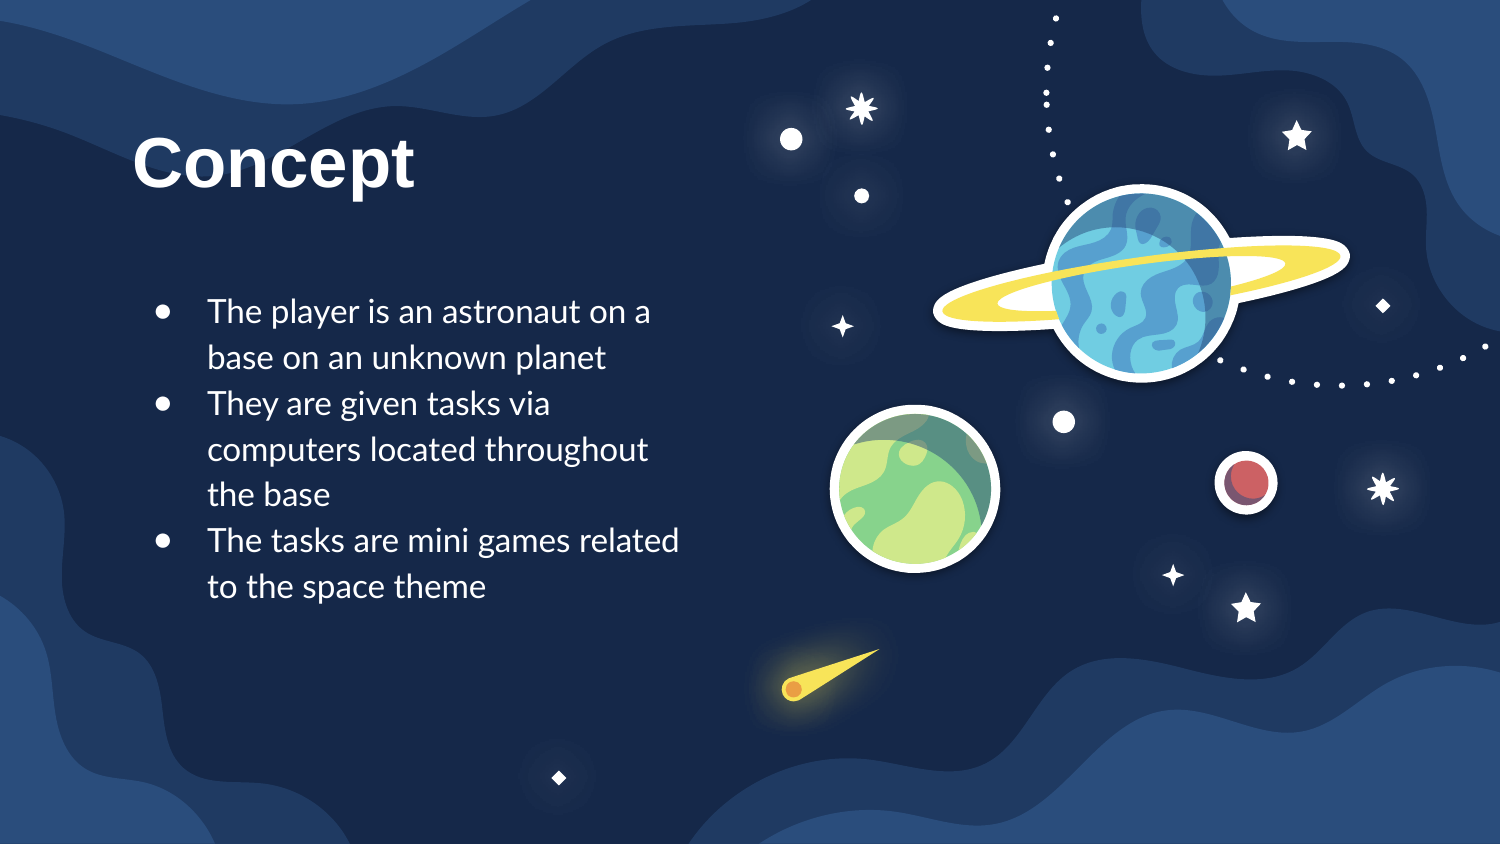

# Concept

The player is an astronaut on a base on an unknown planet
They are given tasks via computers located throughout the base
The tasks are mini games related to the space theme